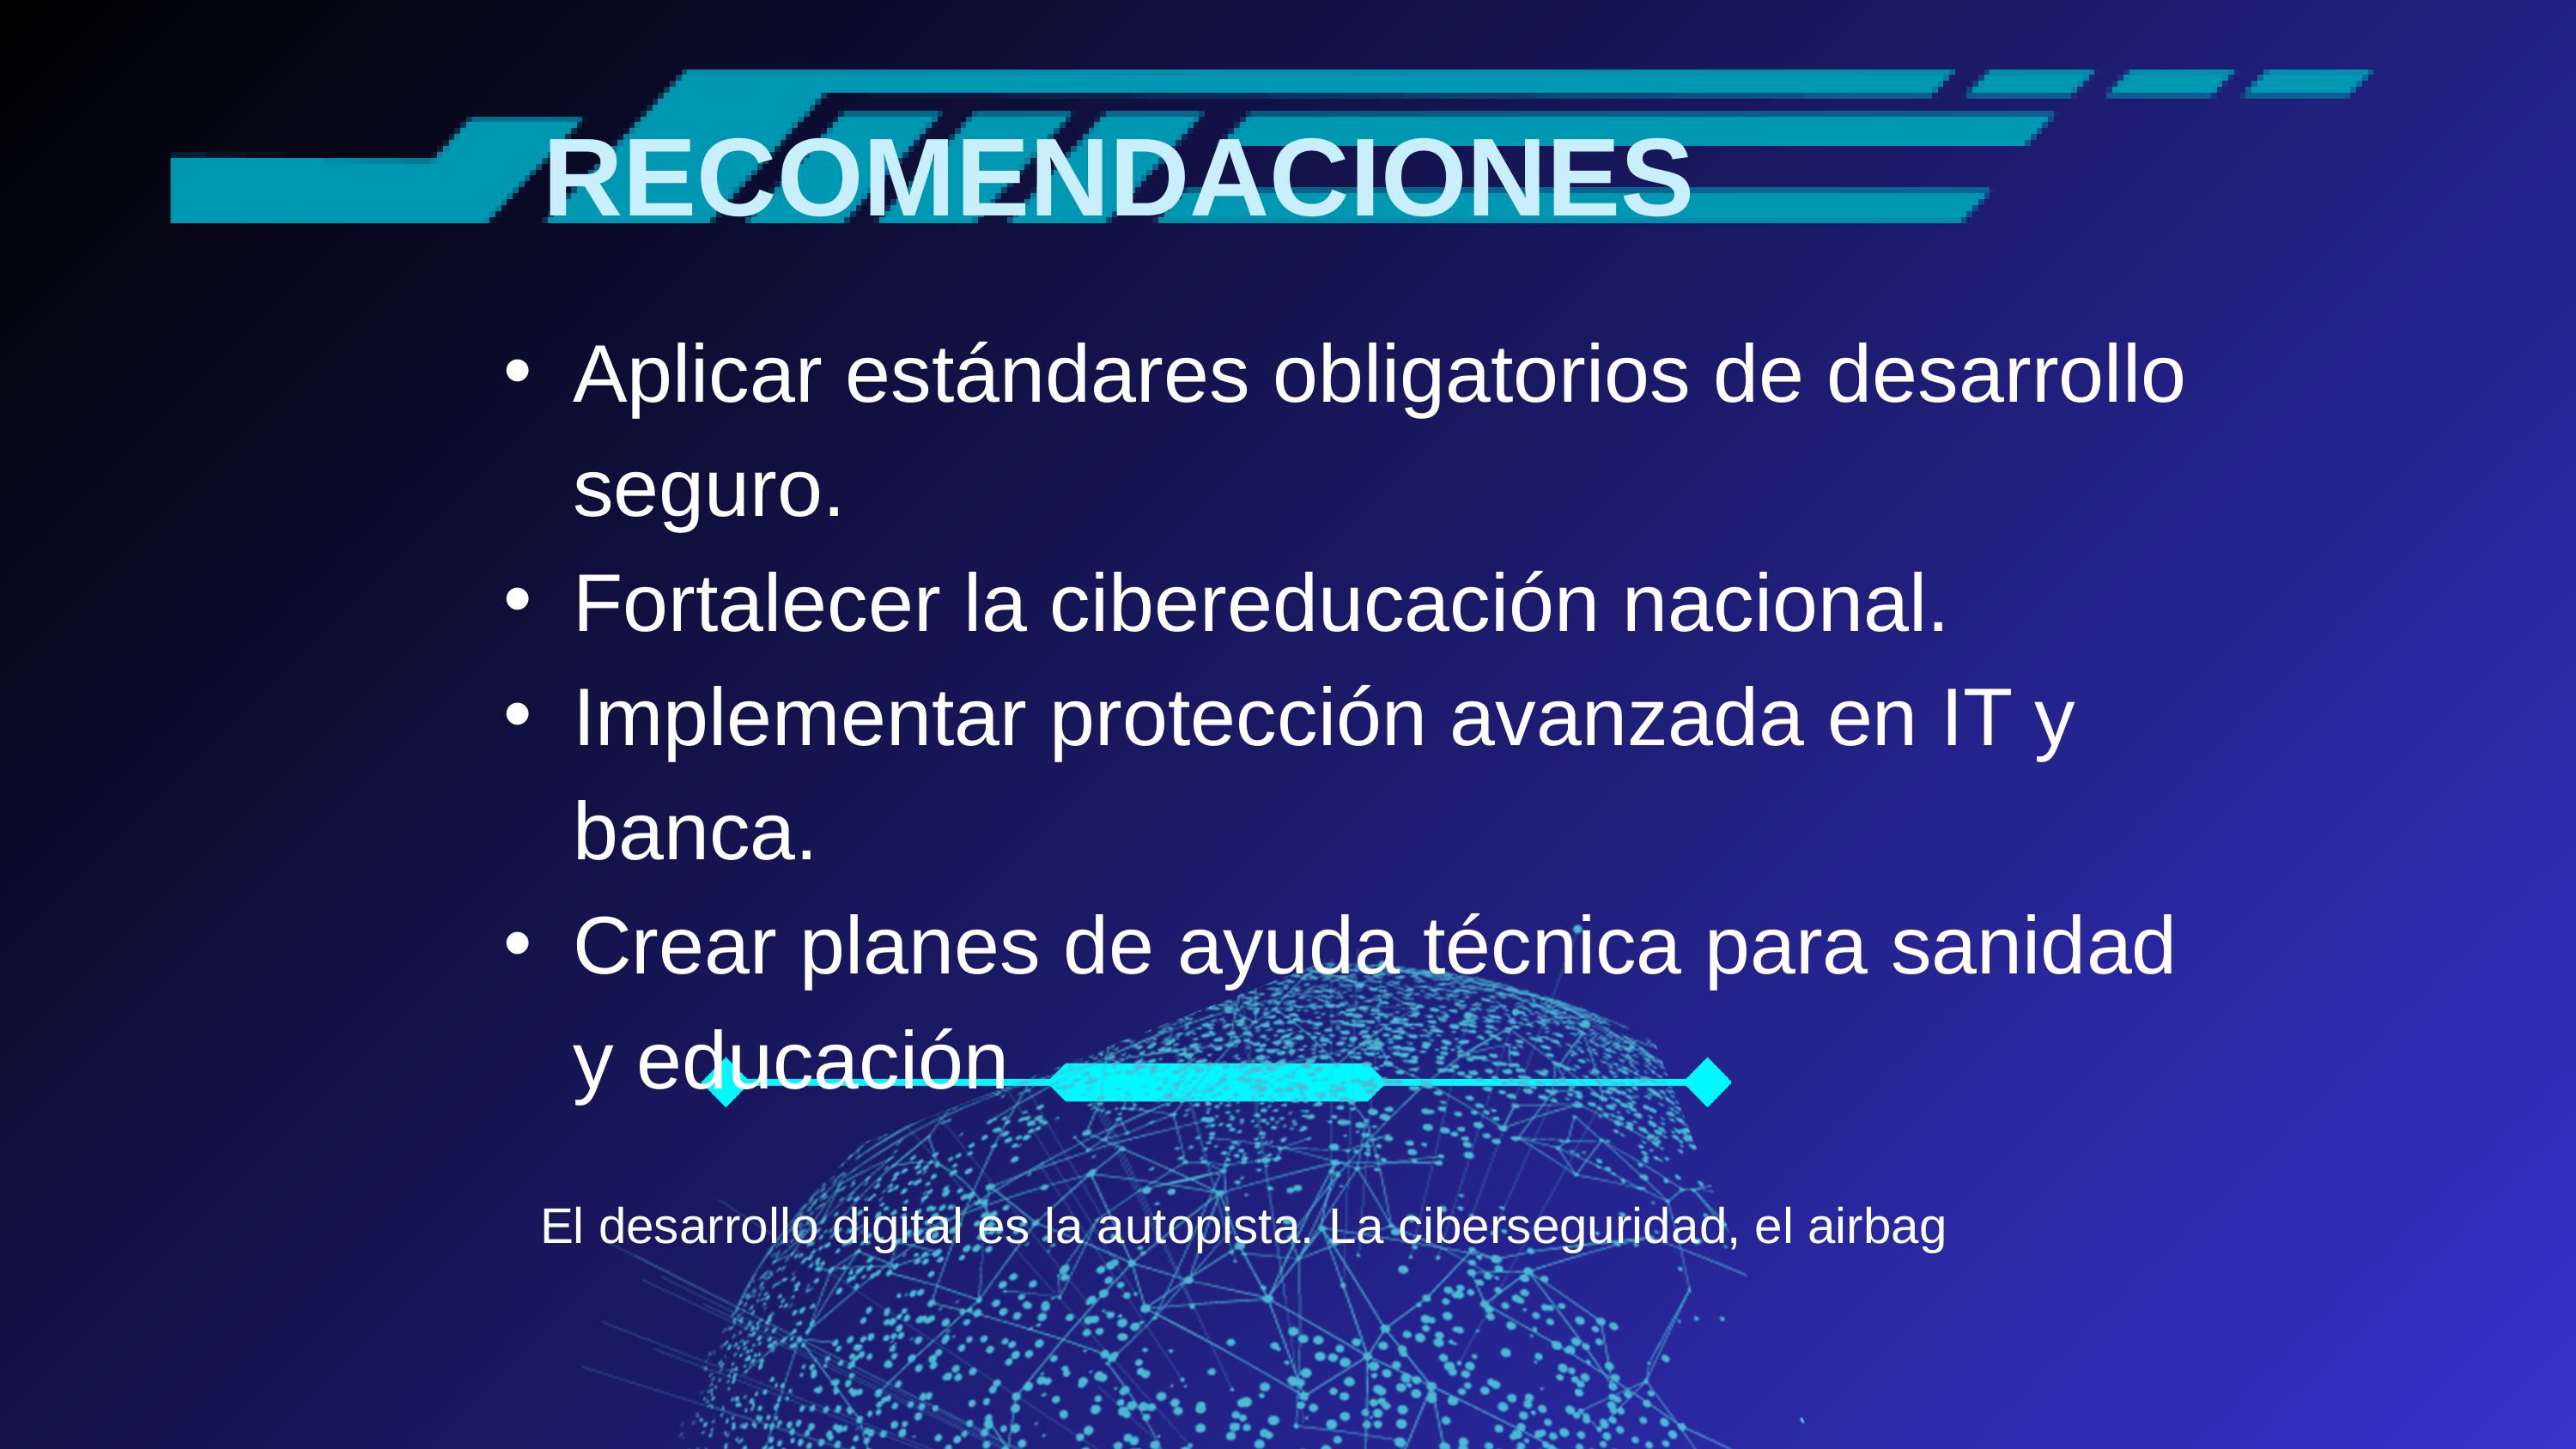

RECOMENDACIONES
Aplicar estándares obligatorios de desarrollo seguro.
Fortalecer la cibereducación nacional.
Implementar protección avanzada en IT y banca.
Crear planes de ayuda técnica para sanidad y educación

El desarrollo digital es la autopista. La ciberseguridad, el airbag